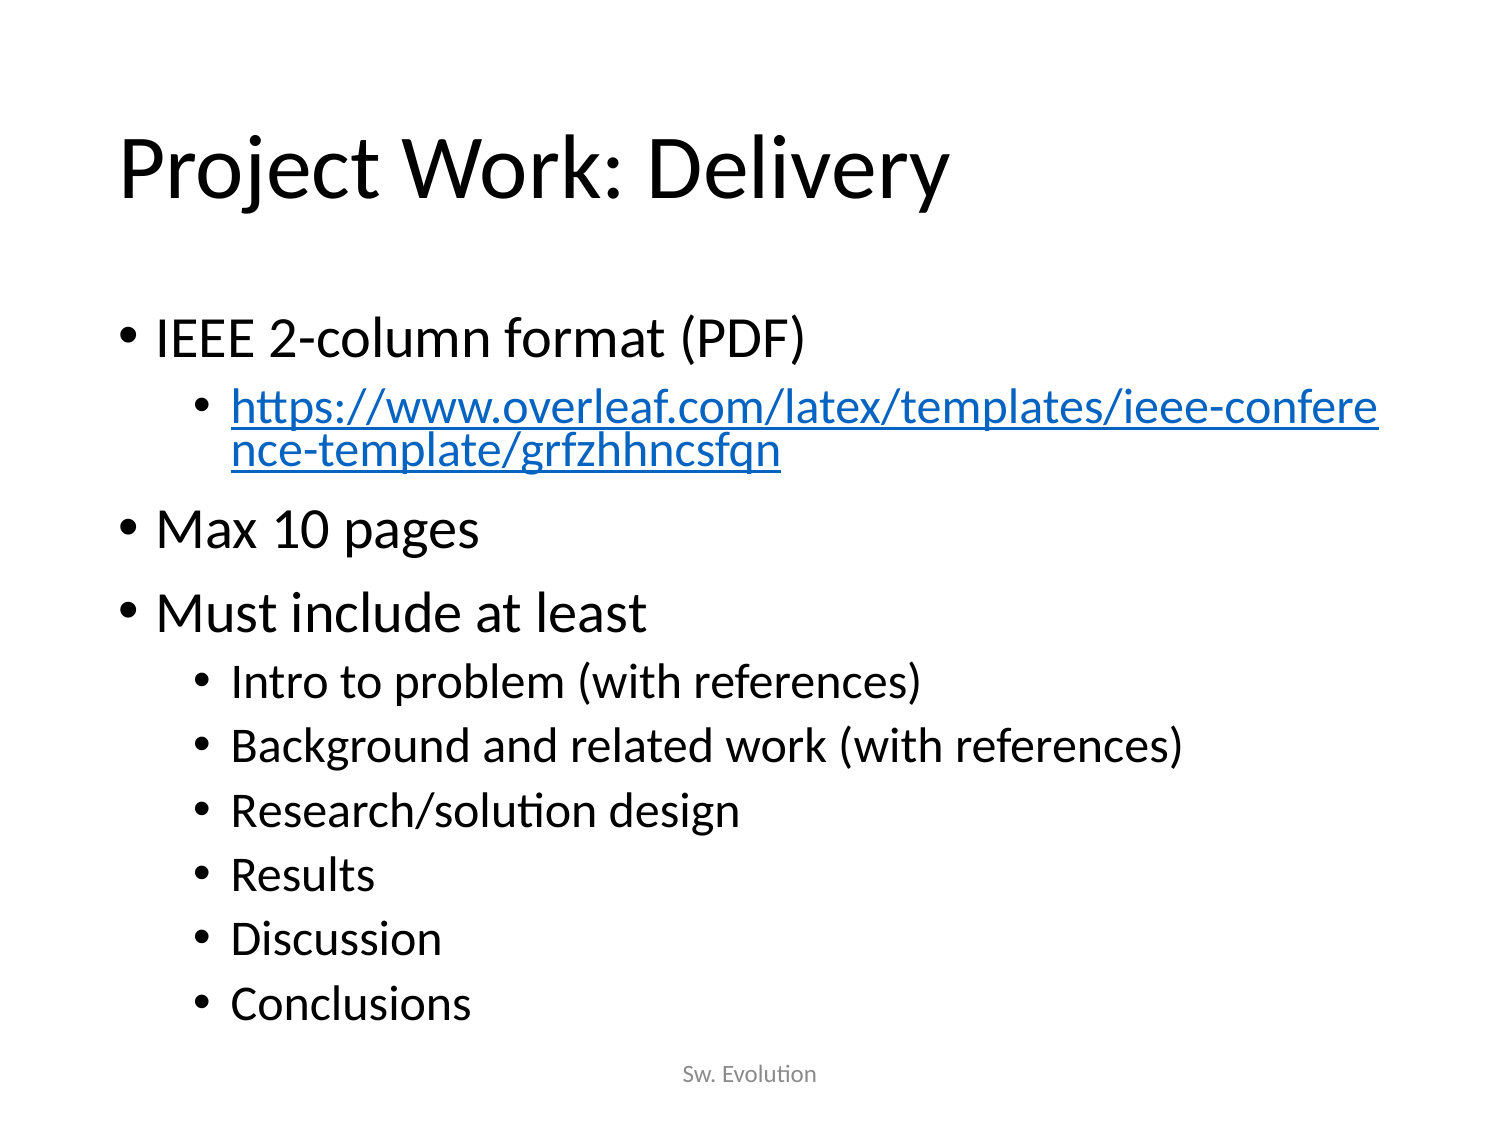

# Project Work: Delivery
IEEE 2-column format (PDF)
https://www.overleaf.com/latex/templates/ieee-conference-template/grfzhhncsfqn
Max 10 pages
Must include at least
Intro to problem (with references)
Background and related work (with references)
Research/solution design
Results
Discussion
Conclusions
Sw. Evolution